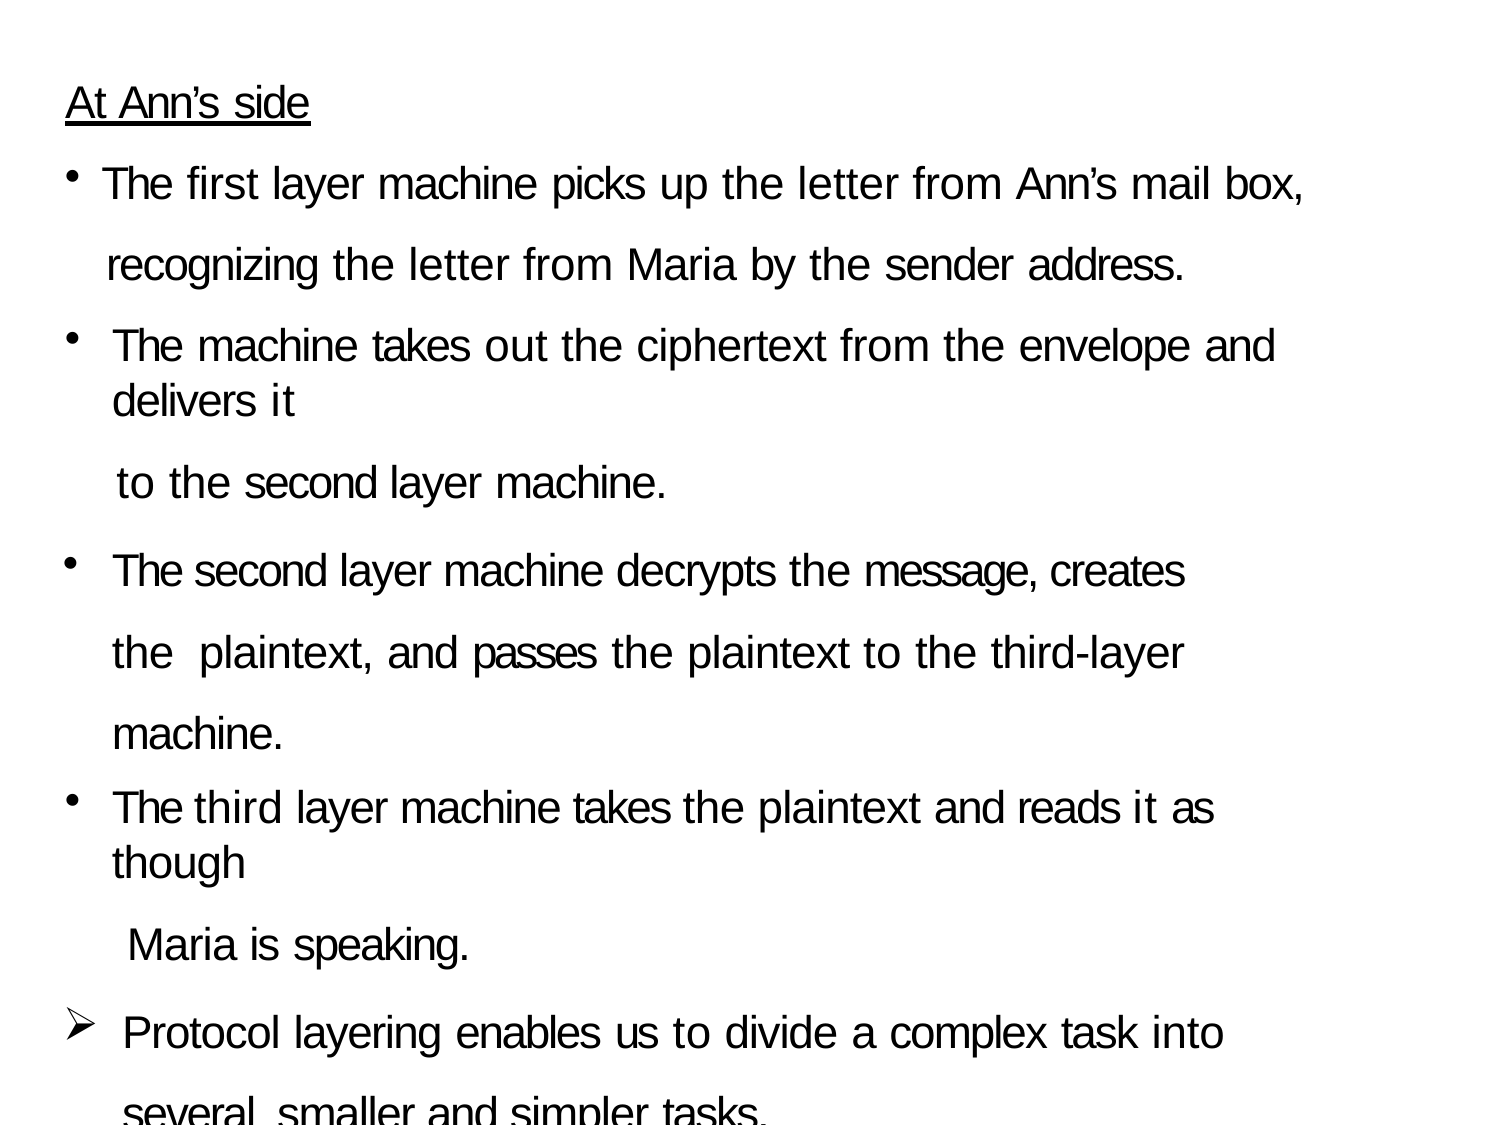

At Ann’s side
The first layer machine picks up the letter from Ann’s mail box,
recognizing the letter from Maria by the sender address.
The machine takes out the ciphertext from the envelope and delivers it
to the second layer machine.
The second layer machine decrypts the message, creates the  plaintext, and passes the plaintext to the third-layer machine.
The third layer machine takes the plaintext and reads it as	though
Maria is speaking.
Protocol layering enables us to divide a complex task into several  smaller and simpler tasks.